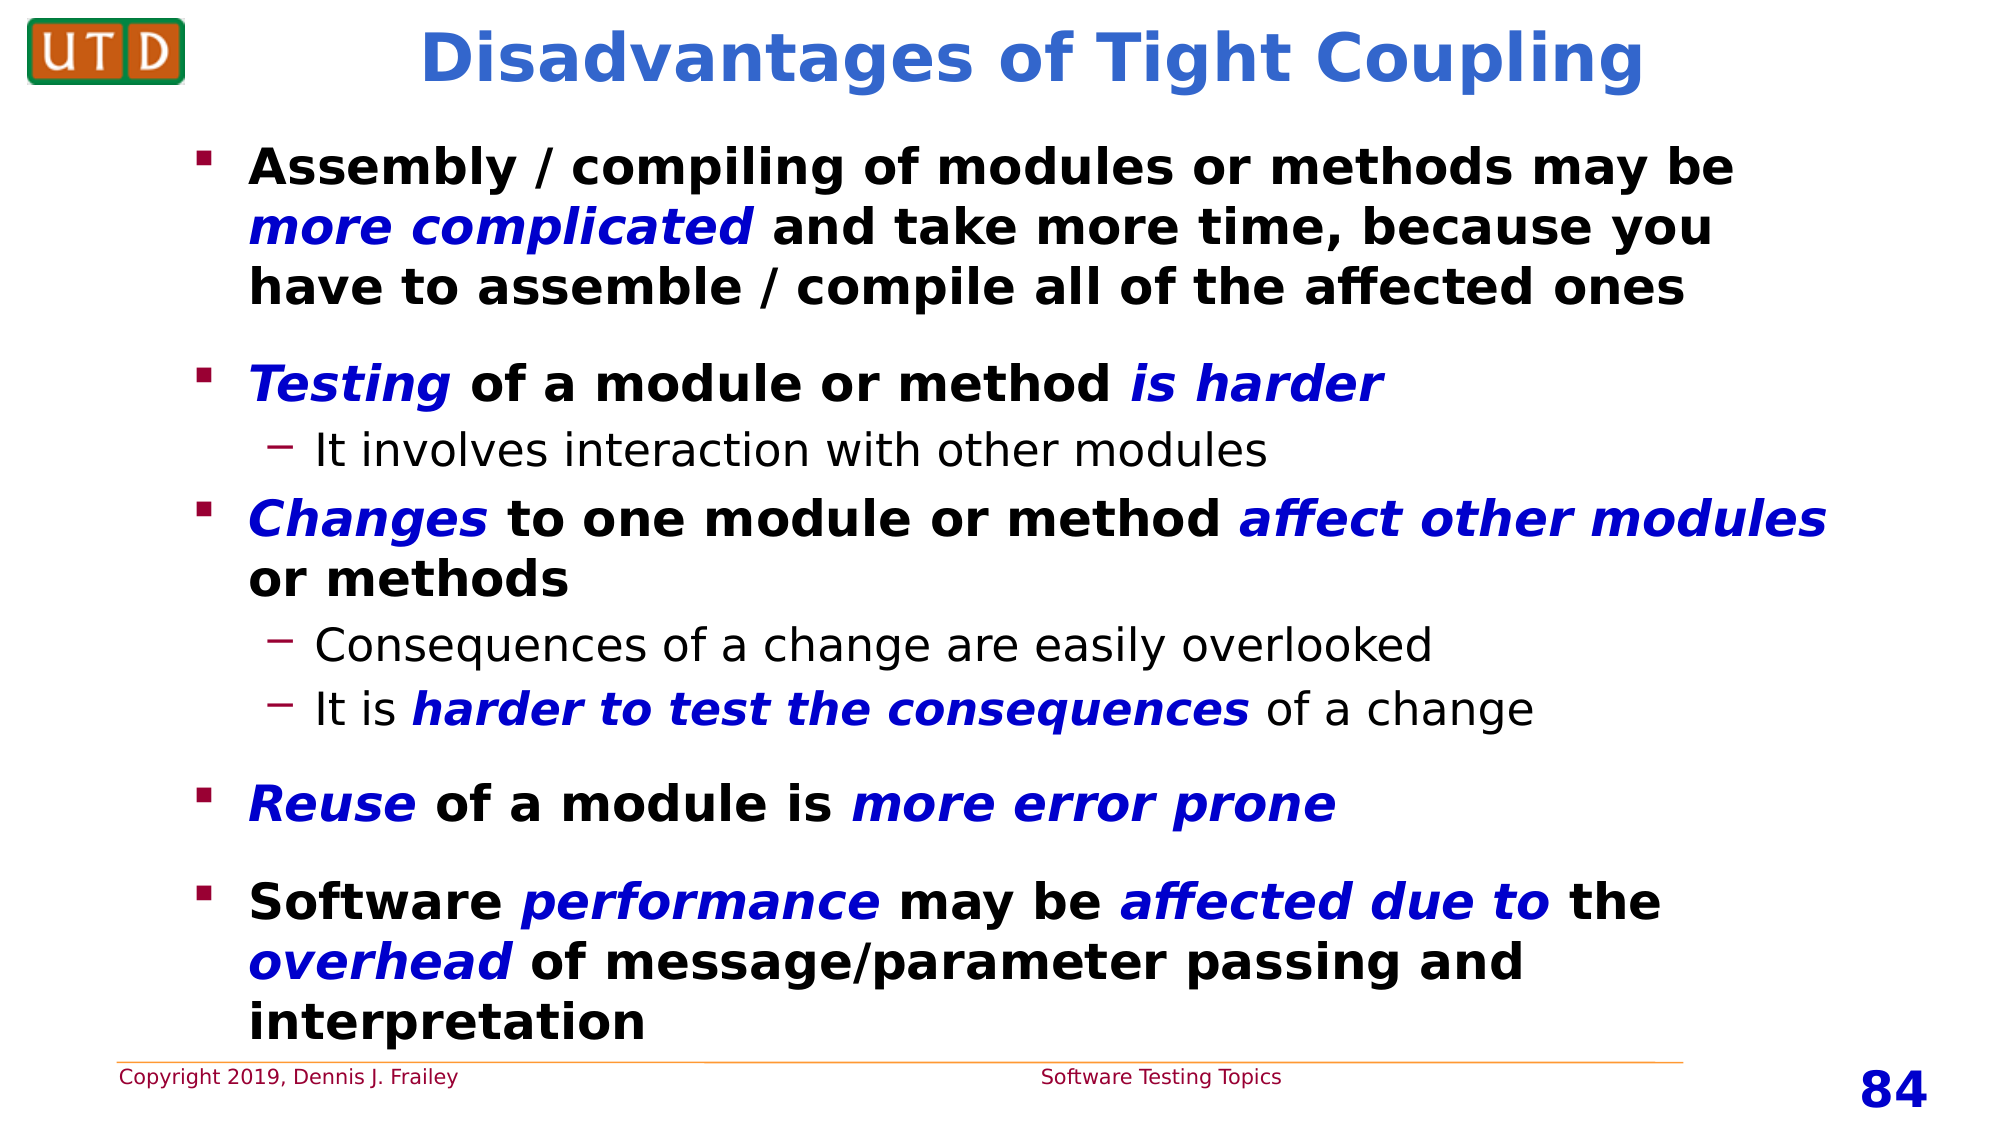

# Disadvantages of Tight Coupling
Assembly / compiling of modules or methods may be more complicated and take more time, because you have to assemble / compile all of the affected ones
Testing of a module or method is harder
It involves interaction with other modules
Changes to one module or method affect other modules or methods
Consequences of a change are easily overlooked
It is harder to test the consequences of a change
Reuse of a module is more error prone
Software performance may be affected due to the overhead of message/parameter passing and interpretation